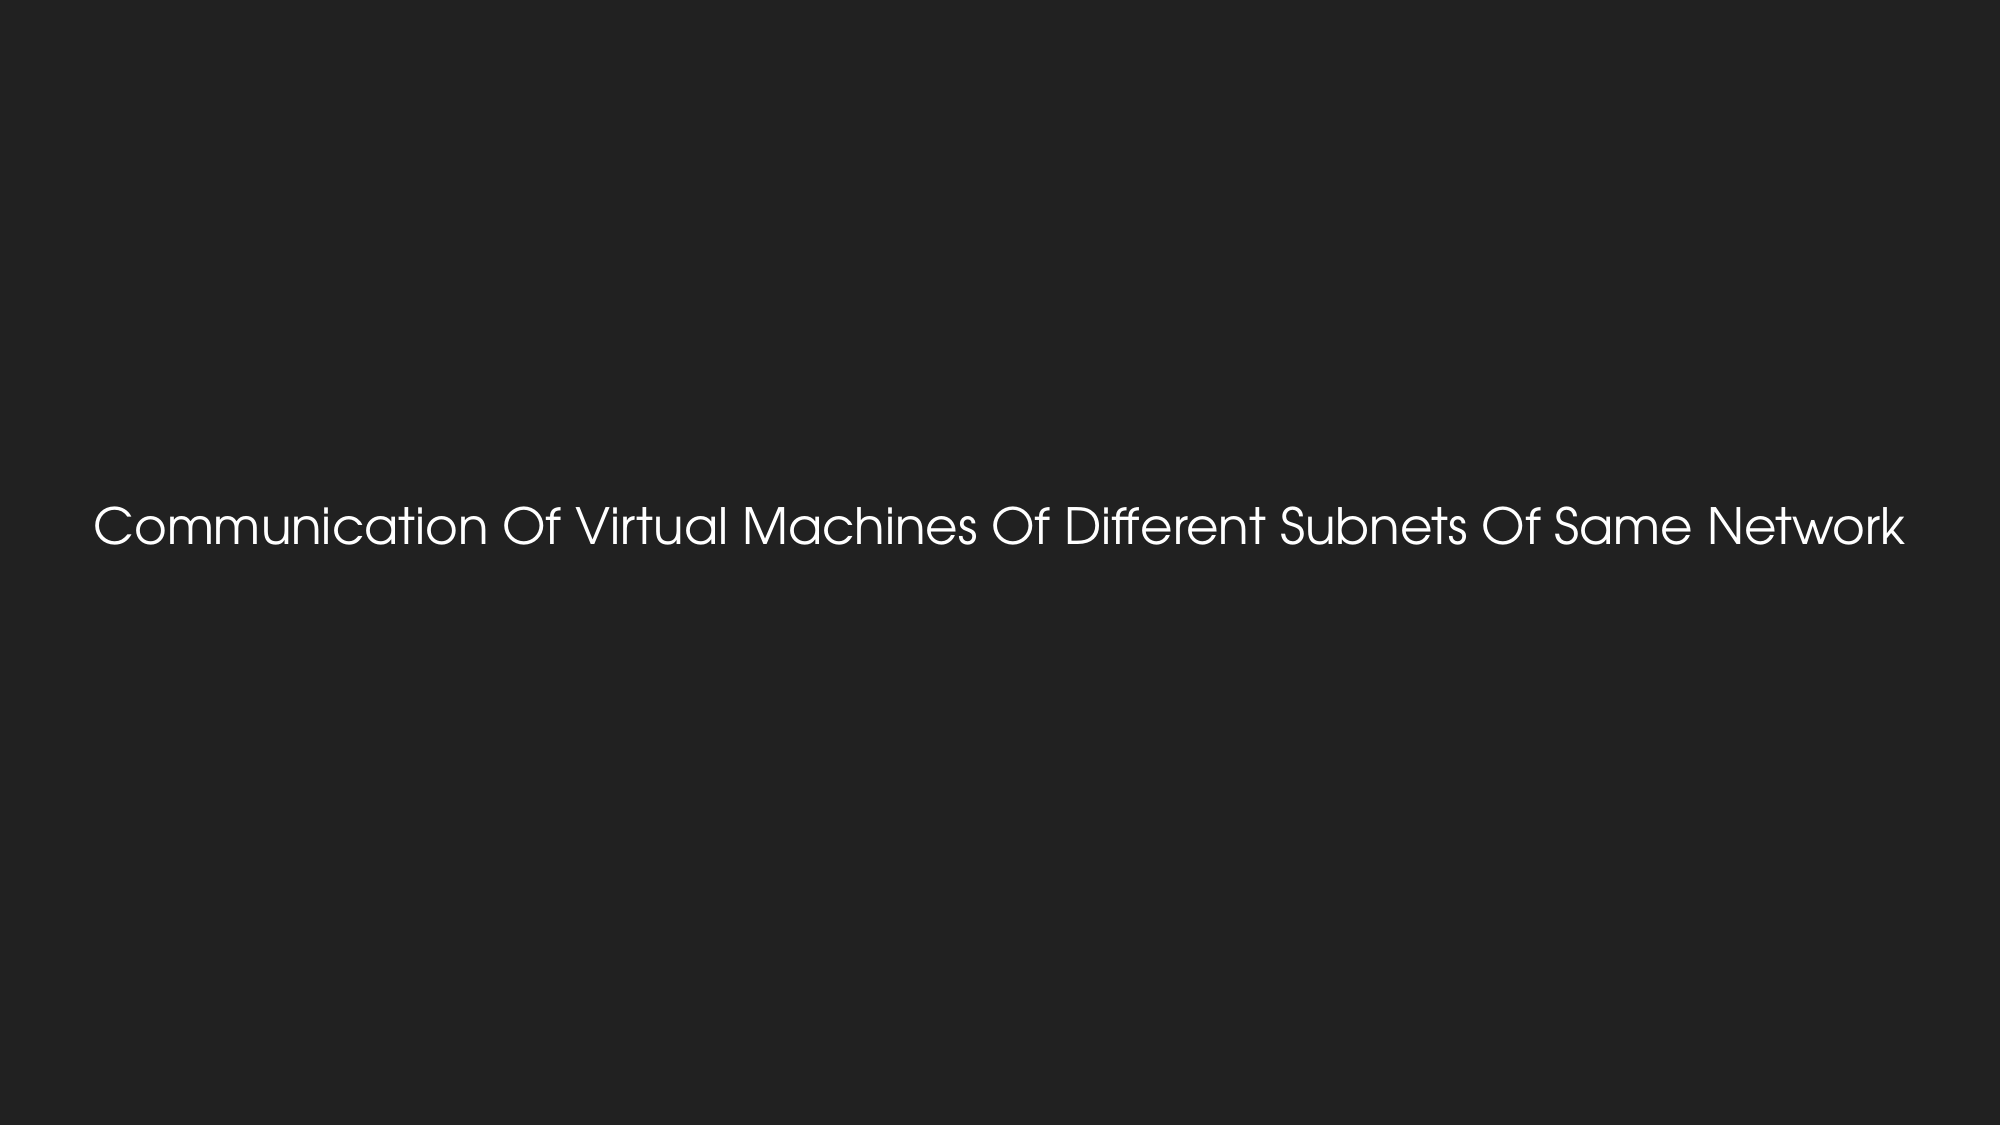

Communication Of Virtual Machines Of Different Subnets Of Same Network